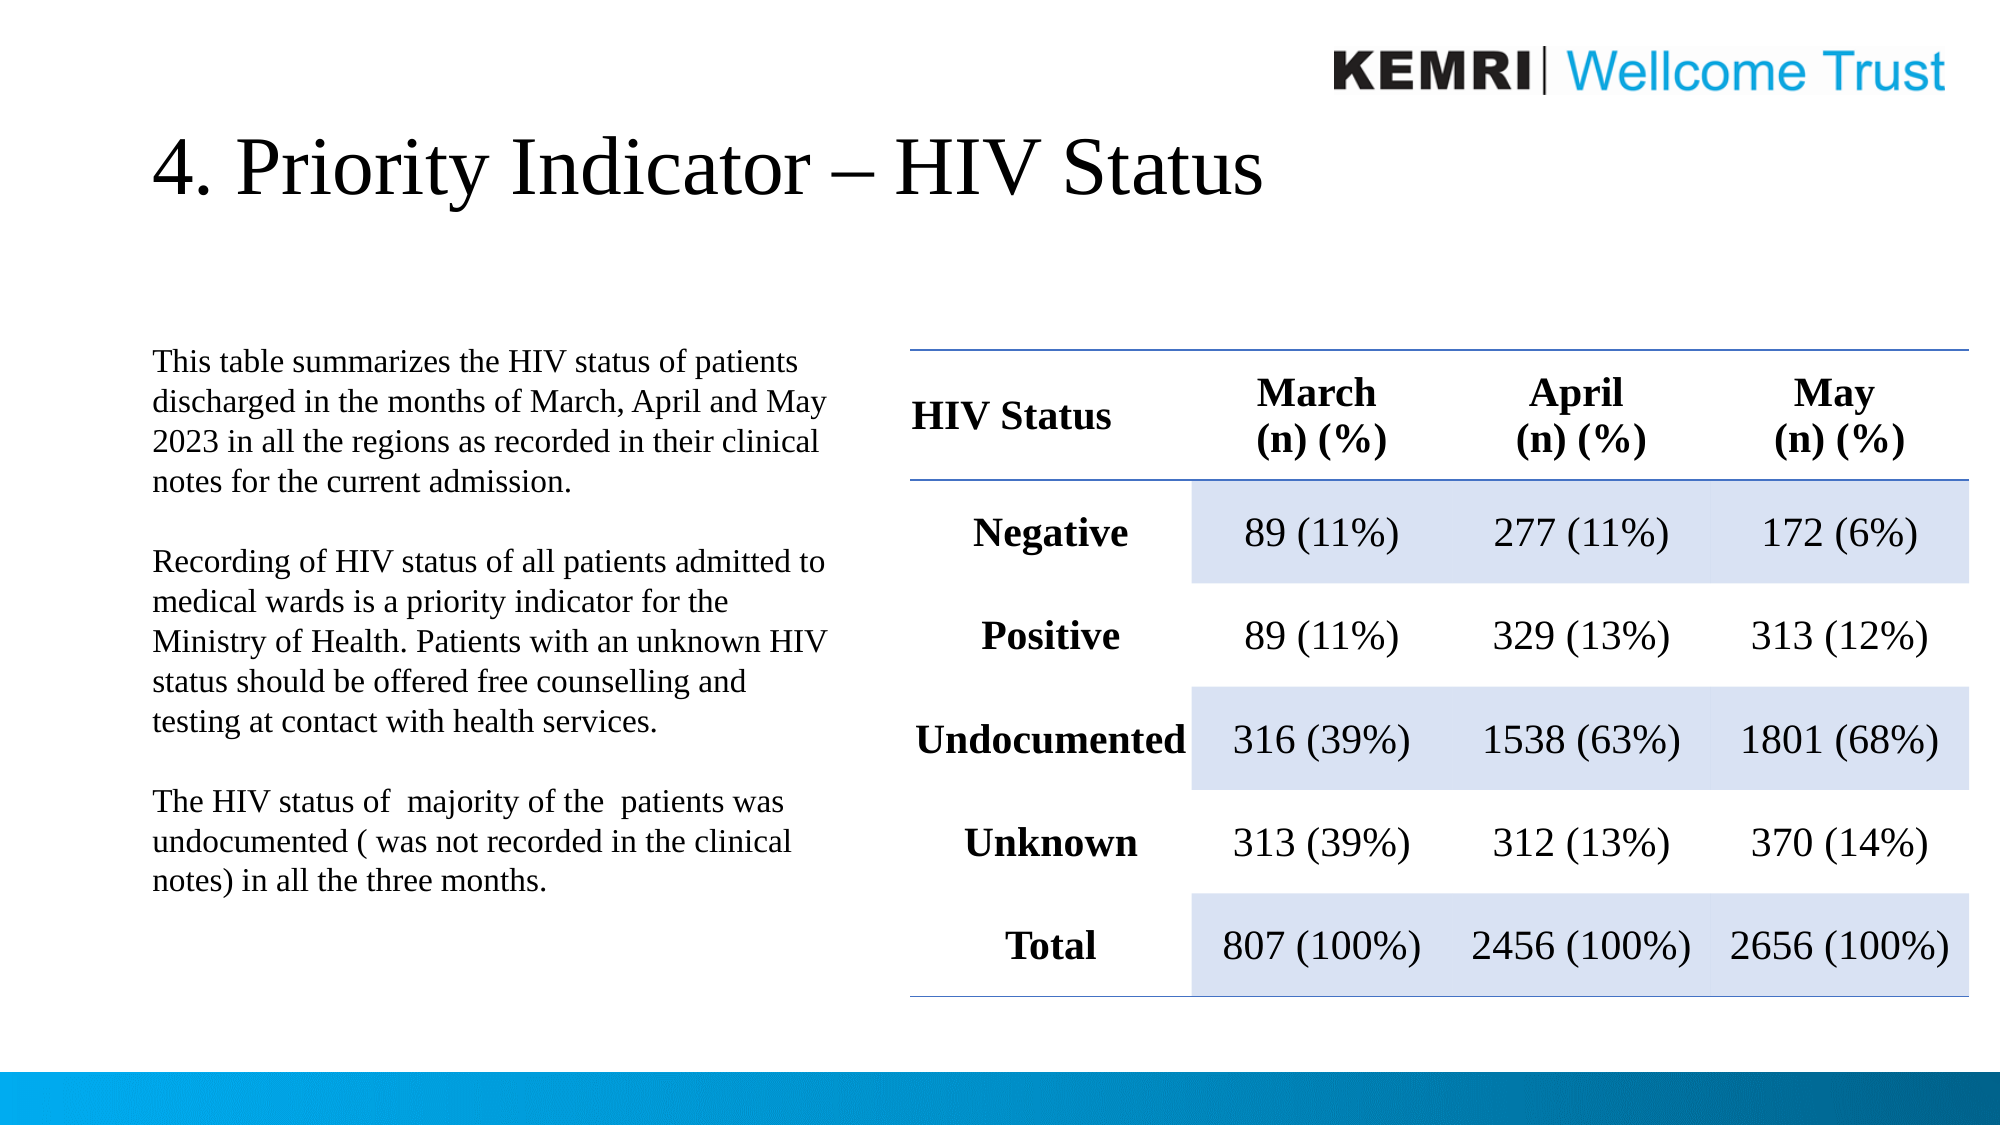

# 4. Priority Indicator – HIV Status

This table summarizes the HIV status of patients discharged in the months of March, April and May 2023 in all the regions as recorded in their clinical notes for the current admission.

Recording of HIV status of all patients admitted to medical wards is a priority indicator for the Ministry of Health. Patients with an unknown HIV status should be offered free counselling and testing at contact with health services.

The HIV status of  majority of the  patients was undocumented ( was not recorded in the clinical notes) in all the three months.

| HIV Status | March (n) (%) | April (n) (%) | May (n) (%) |
| --- | --- | --- | --- |
| Negative | 89 (11%) | 277 (11%) | 172 (6%) |
| Positive | 89 (11%) | 329 (13%) | 313 (12%) |
| Undocumented | 316 (39%) | 1538 (63%) | 1801 (68%) |
| Unknown | 313 (39%) | 312 (13%) | 370 (14%) |
| Total | 807 (100%) | 2456 (100%) | 2656 (100%) |